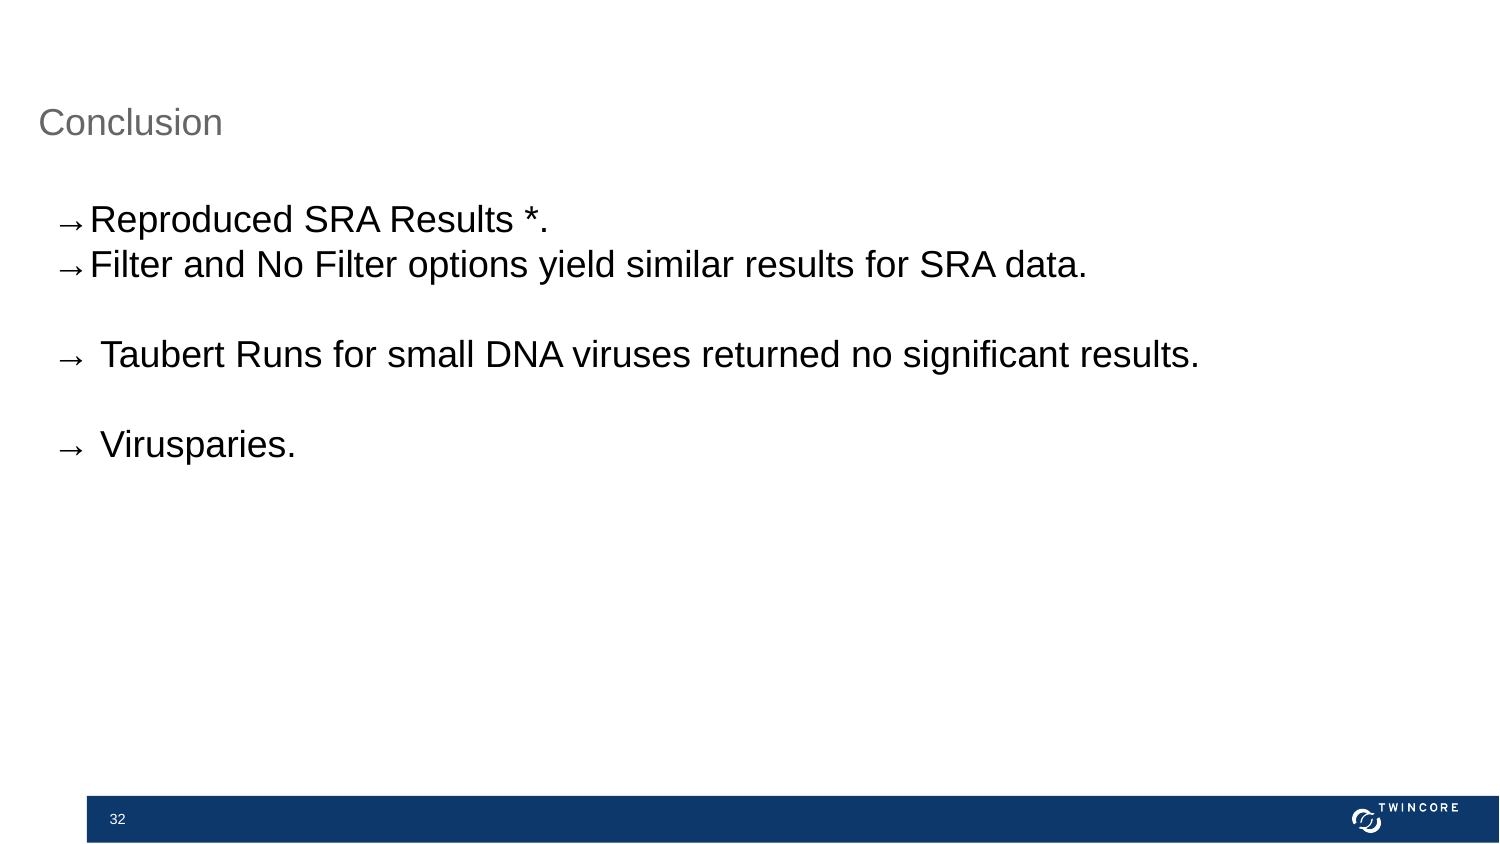

Conclusion
→Reproduced SRA Results *.
→Filter and No Filter options yield similar results for SRA data.

→ Taubert Runs for small DNA viruses returned no significant results.

→ Virusparies.